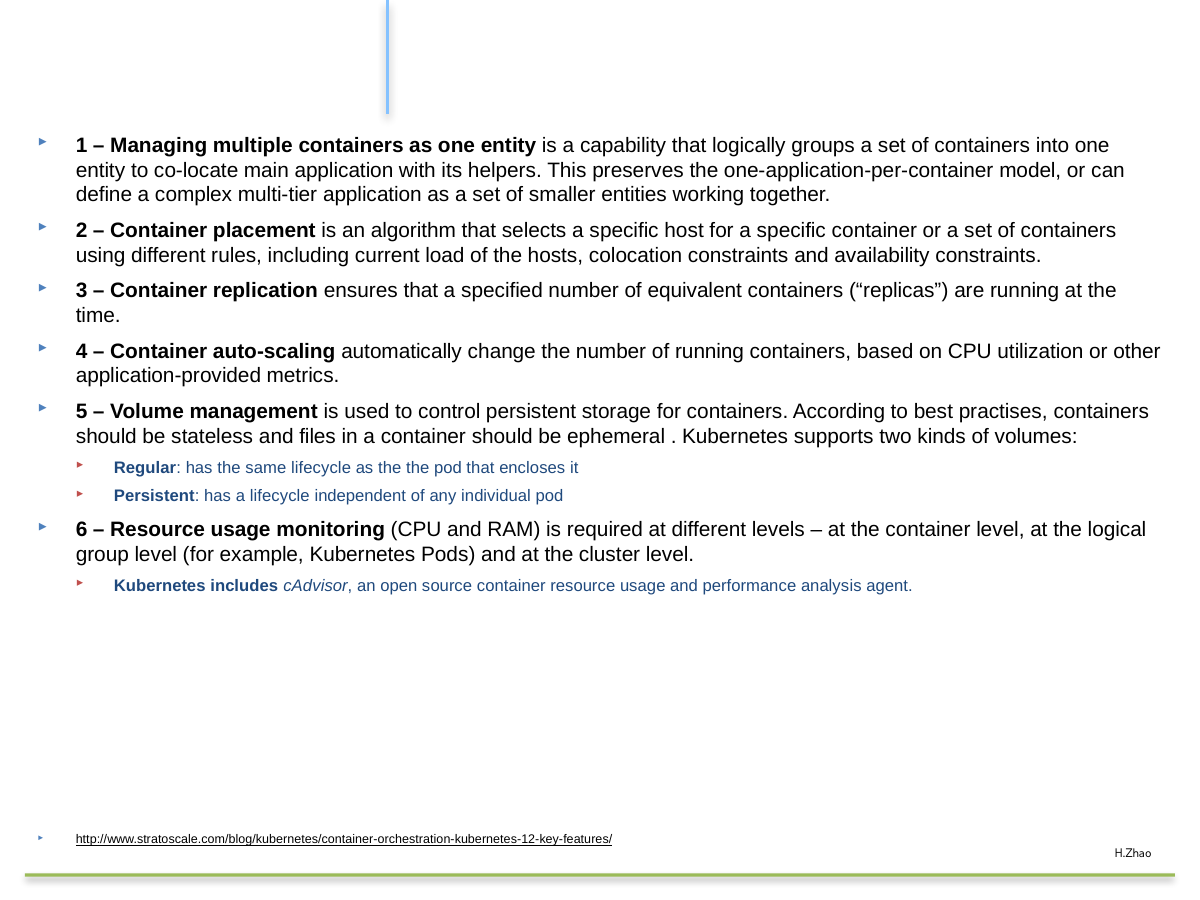

#

1 – Managing multiple containers as one entity is a capability that logically groups a set of containers into one entity to co-locate main application with its helpers. This preserves the one-application-per-container model, or can define a complex multi-tier application as a set of smaller entities working together.
2 – Container placement is an algorithm that selects a specific host for a specific container or a set of containers using different rules, including current load of the hosts, colocation constraints and availability constraints.
3 – Container replication ensures that a specified number of equivalent containers (“replicas”) are running at the time.
4 – Container auto-scaling automatically change the number of running containers, based on CPU utilization or other application-provided metrics.
5 – Volume management is used to control persistent storage for containers. According to best practises, containers should be stateless and files in a container should be ephemeral . Kubernetes supports two kinds of volumes:
Regular: has the same lifecycle as the the pod that encloses it
Persistent: has a lifecycle independent of any individual pod
6 – Resource usage monitoring (CPU and RAM) is required at different levels – at the container level, at the logical group level (for example, Kubernetes Pods) and at the cluster level.
Kubernetes includes cAdvisor, an open source container resource usage and performance analysis agent.
http://www.stratoscale.com/blog/kubernetes/container-orchestration-kubernetes-12-key-features/